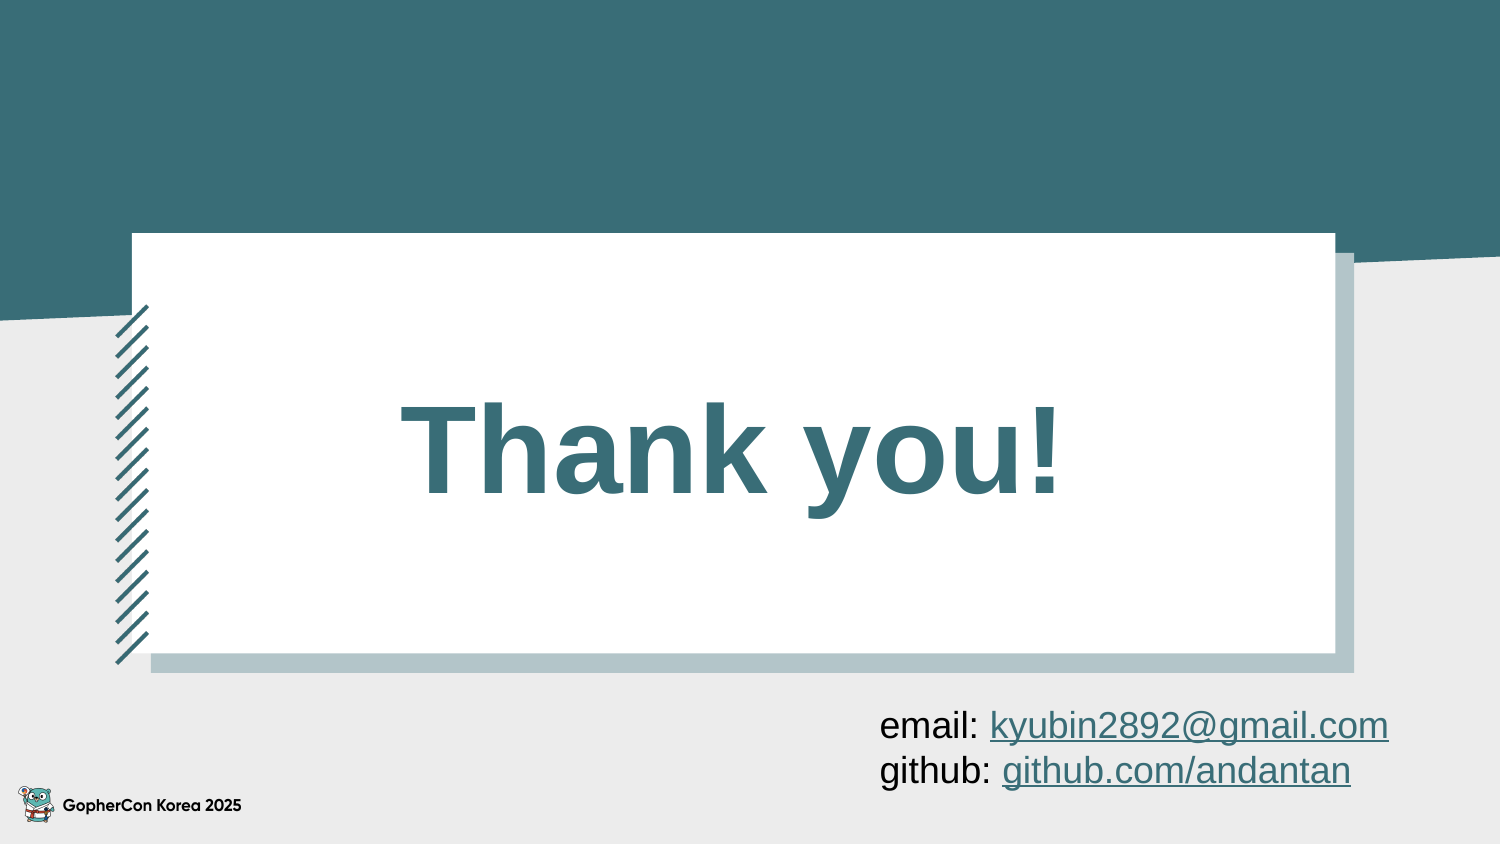

# Thank you!
email: kyubin2892@gmail.com
github: github.com/andantan